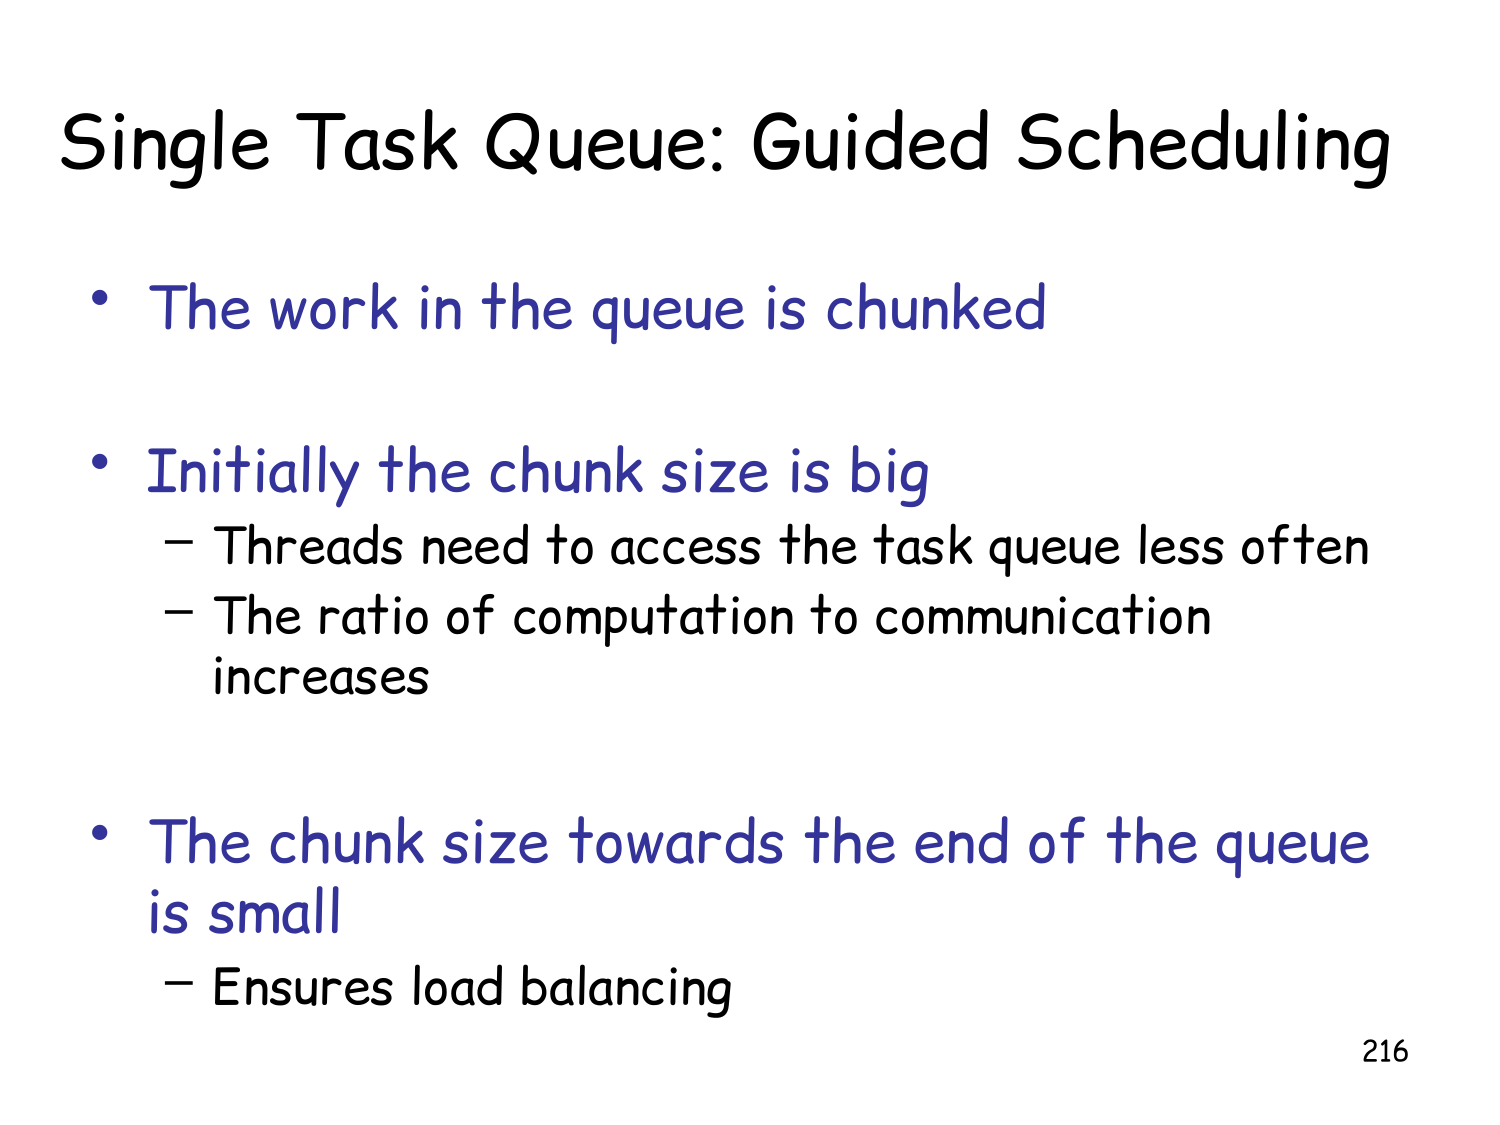

# Single Task Queue: Guided Scheduling
The work in the queue is chunked

Initially the chunk size is big
Threads need to access the task queue less often
The ratio of computation to communication increases

The chunk size towards the end of the queue is small
Ensures load balancing

216